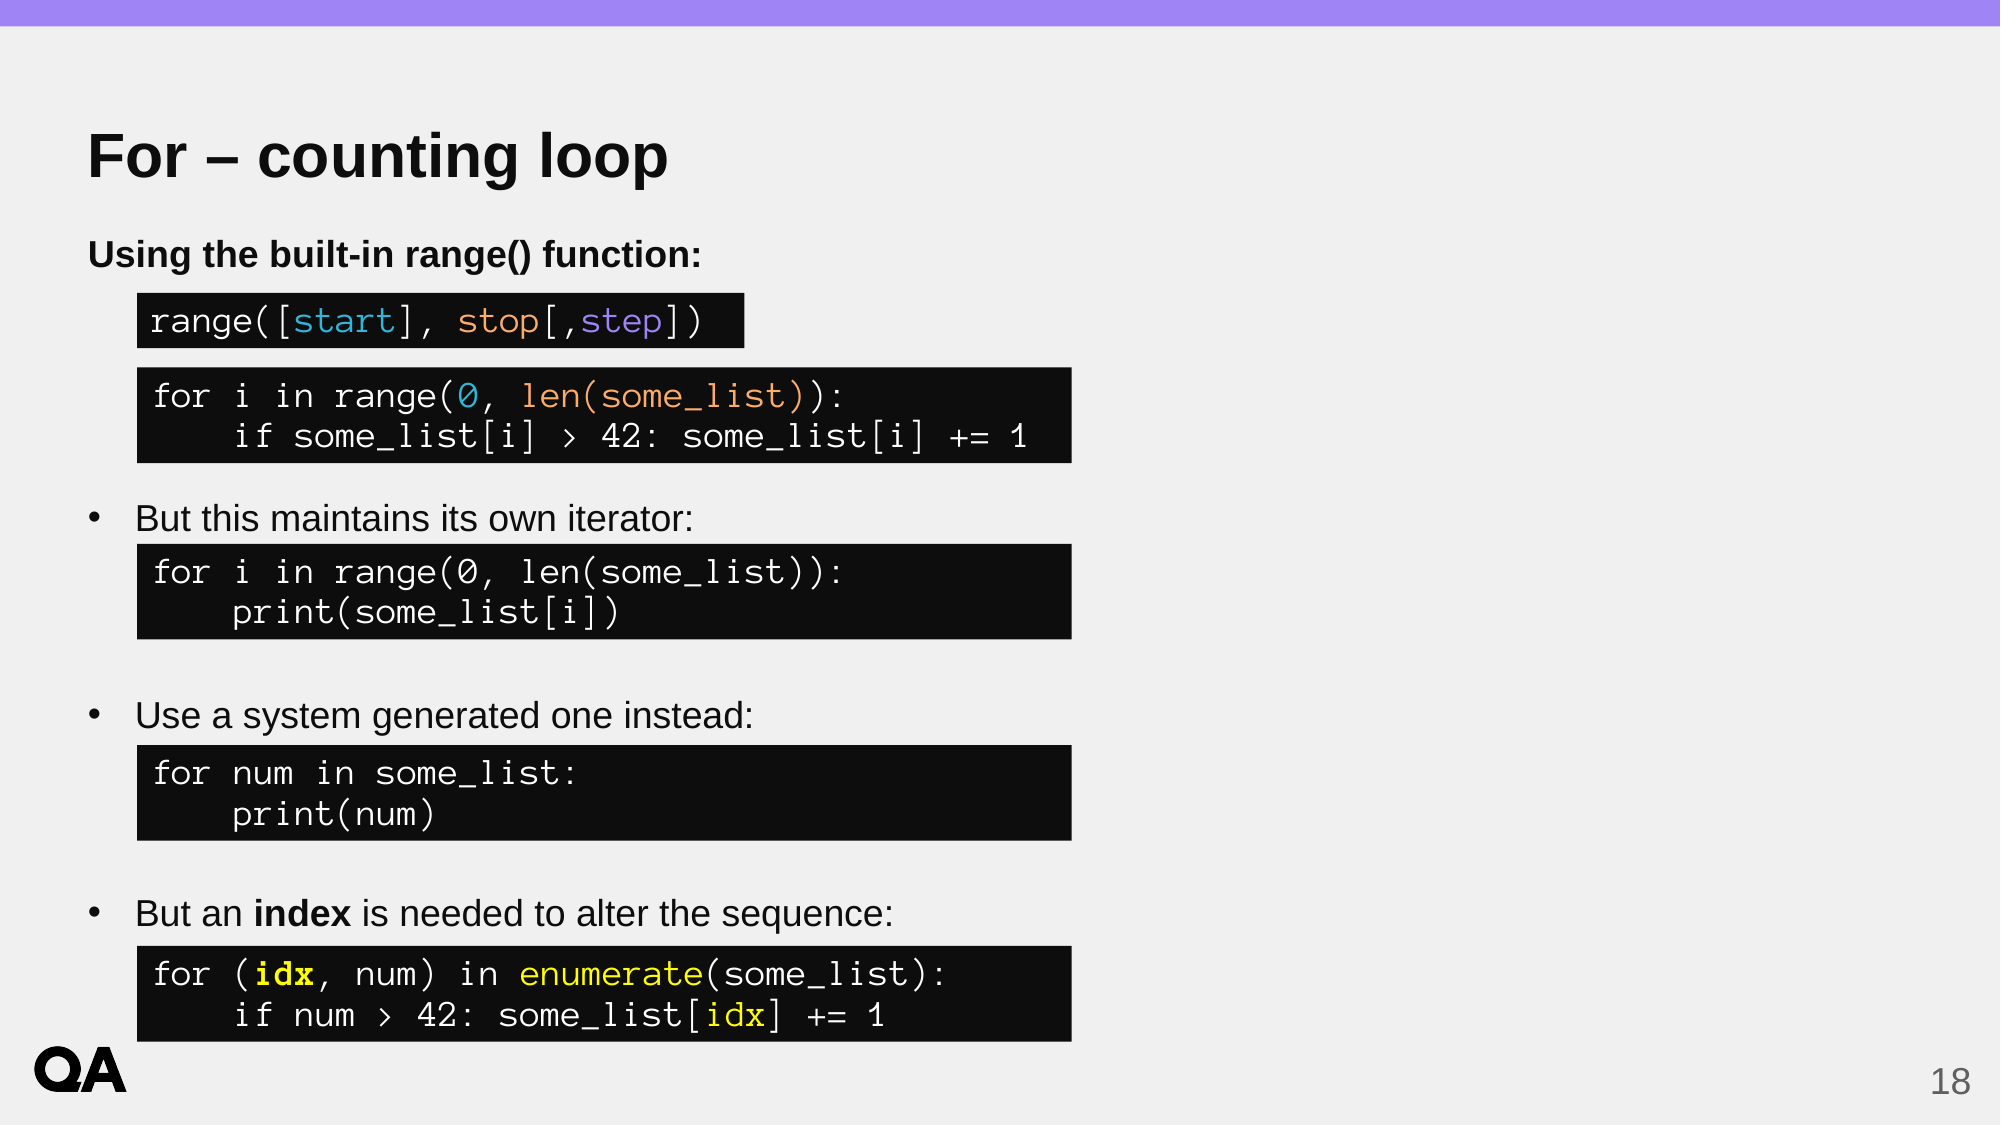

# For – counting loop
Using the built-in range() function:

But this maintains its own iterator:

Use a system generated one instead:

But an index is needed to alter the sequence:

range([start], stop[,step])
for i in range(0, len(some_list)):
    if some_list[i] > 42: some_list[i] += 1
for i in range(0, len(some_list)):
    print(some_list[i])
for num in some_list:
    print(num)
for (idx, num) in enumerate(some_list):
    if num > 42: some_list[idx] += 1
18